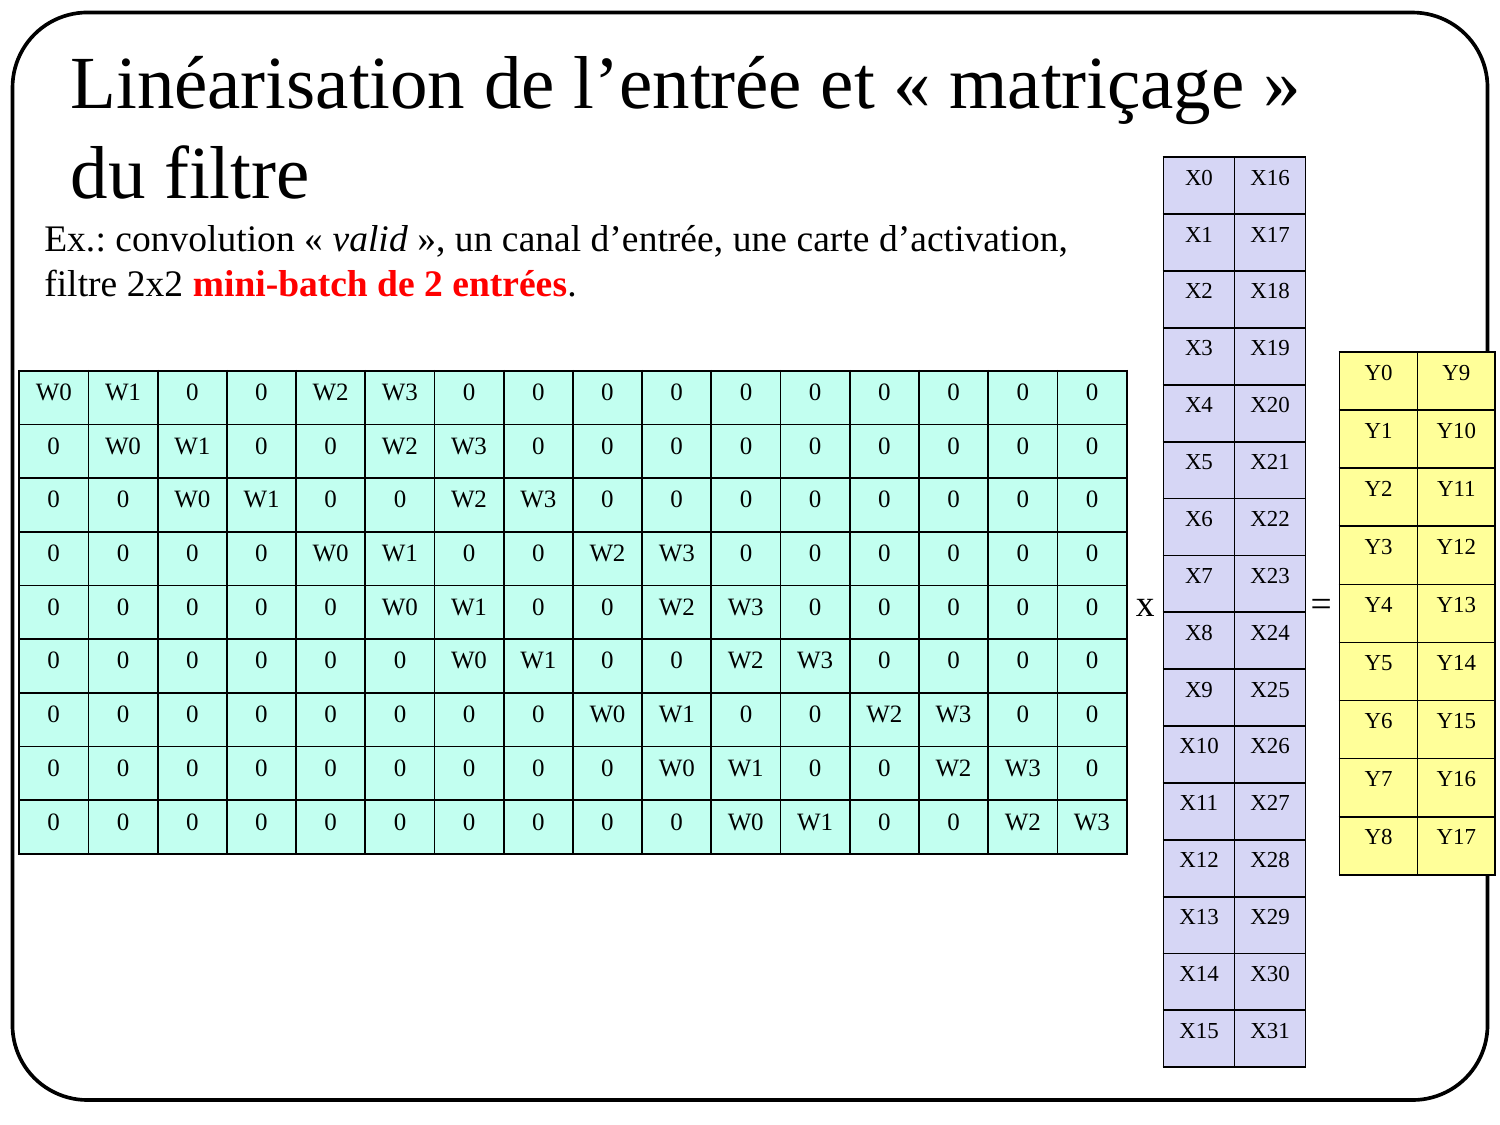

Linéarisation de l’entrée et « matriçage »
du filtre
| X0 | X16 |
| --- | --- |
| X1 | X17 |
| X2 | X18 |
| X3 | X19 |
| X4 | X20 |
| X5 | X21 |
| X6 | X22 |
| X7 | X23 |
| X8 | X24 |
| X9 | X25 |
| X10 | X26 |
| X11 | X27 |
| X12 | X28 |
| X13 | X29 |
| X14 | X30 |
| X15 | X31 |
Ex.: convolution « valid », un canal d’entrée, une carte d’activation,
filtre 2x2 mini-batch de 2 entrées.
| Y0 | Y9 |
| --- | --- |
| Y1 | Y10 |
| Y2 | Y11 |
| Y3 | Y12 |
| Y4 | Y13 |
| Y5 | Y14 |
| Y6 | Y15 |
| Y7 | Y16 |
| Y8 | Y17 |
| W0 | W1 | 0 | 0 | W2 | W3 | 0 | 0 | 0 | 0 | 0 | 0 | 0 | 0 | 0 | 0 |
| --- | --- | --- | --- | --- | --- | --- | --- | --- | --- | --- | --- | --- | --- | --- | --- |
| 0 | W0 | W1 | 0 | 0 | W2 | W3 | 0 | 0 | 0 | 0 | 0 | 0 | 0 | 0 | 0 |
| 0 | 0 | W0 | W1 | 0 | 0 | W2 | W3 | 0 | 0 | 0 | 0 | 0 | 0 | 0 | 0 |
| 0 | 0 | 0 | 0 | W0 | W1 | 0 | 0 | W2 | W3 | 0 | 0 | 0 | 0 | 0 | 0 |
| 0 | 0 | 0 | 0 | 0 | W0 | W1 | 0 | 0 | W2 | W3 | 0 | 0 | 0 | 0 | 0 |
| 0 | 0 | 0 | 0 | 0 | 0 | W0 | W1 | 0 | 0 | W2 | W3 | 0 | 0 | 0 | 0 |
| 0 | 0 | 0 | 0 | 0 | 0 | 0 | 0 | W0 | W1 | 0 | 0 | W2 | W3 | 0 | 0 |
| 0 | 0 | 0 | 0 | 0 | 0 | 0 | 0 | 0 | W0 | W1 | 0 | 0 | W2 | W3 | 0 |
| 0 | 0 | 0 | 0 | 0 | 0 | 0 | 0 | 0 | 0 | W0 | W1 | 0 | 0 | W2 | W3 |
=
x
=